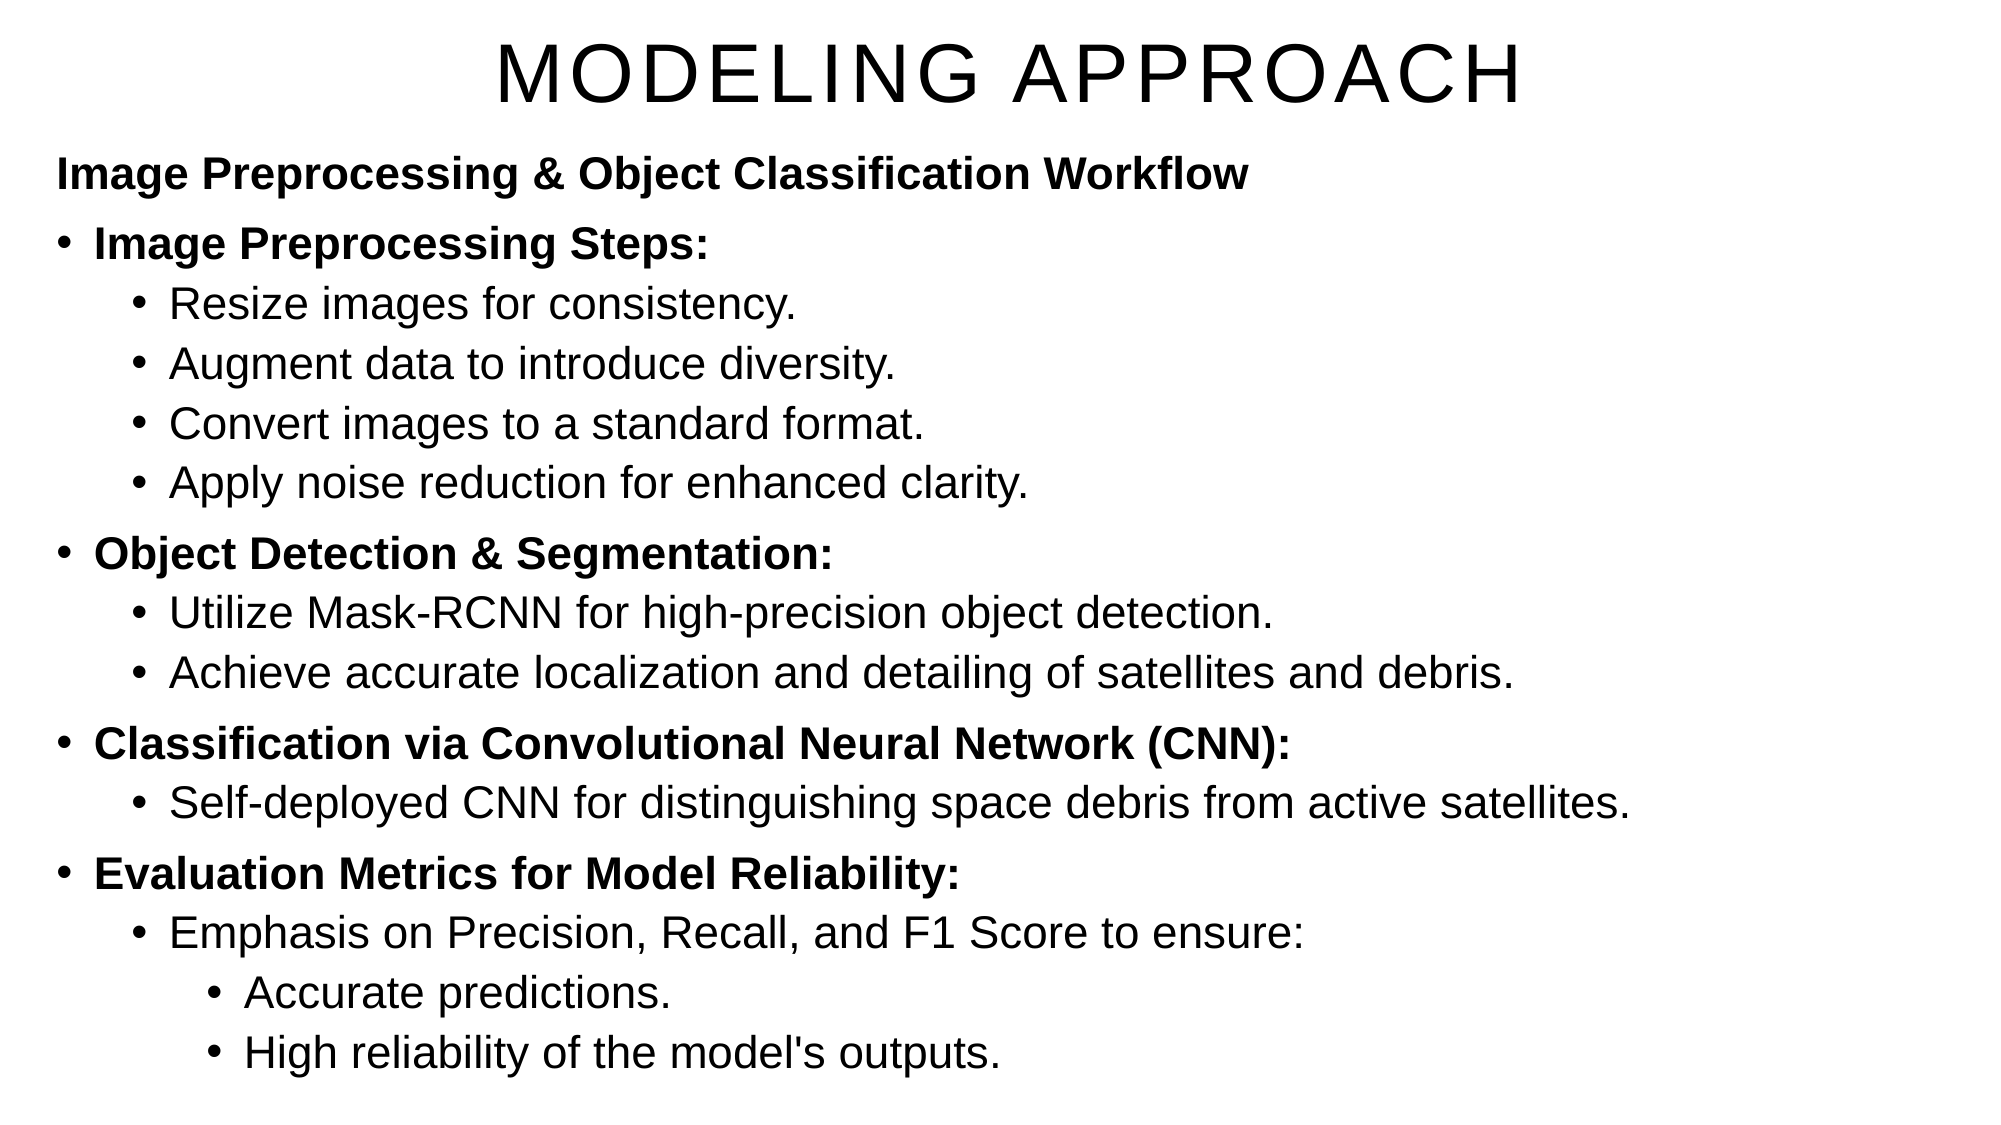

# MODELING Approach
Image Preprocessing & Object Classification Workflow
Image Preprocessing Steps:
Resize images for consistency.
Augment data to introduce diversity.
Convert images to a standard format.
Apply noise reduction for enhanced clarity.
Object Detection & Segmentation:
Utilize Mask-RCNN for high-precision object detection.
Achieve accurate localization and detailing of satellites and debris.
Classification via Convolutional Neural Network (CNN):
Self-deployed CNN for distinguishing space debris from active satellites.
Evaluation Metrics for Model Reliability:
Emphasis on Precision, Recall, and F1 Score to ensure:
Accurate predictions.
High reliability of the model's outputs.